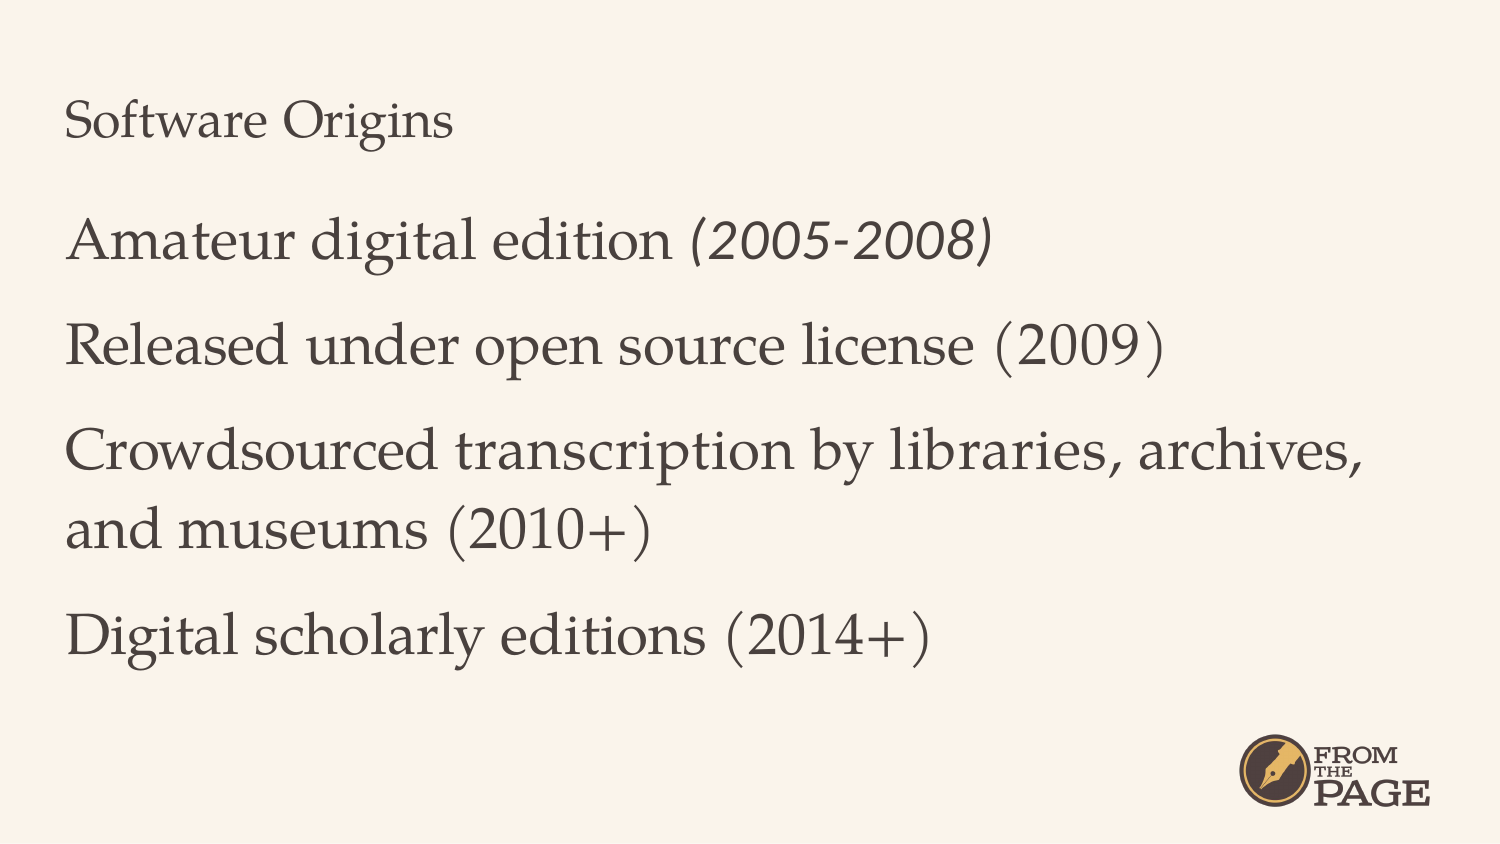

# Software Origins
Amateur digital edition (2005-2008)
Released under open source license (2009)
Crowdsourced transcription by libraries, archives, and museums (2010+)
Digital scholarly editions (2014+)